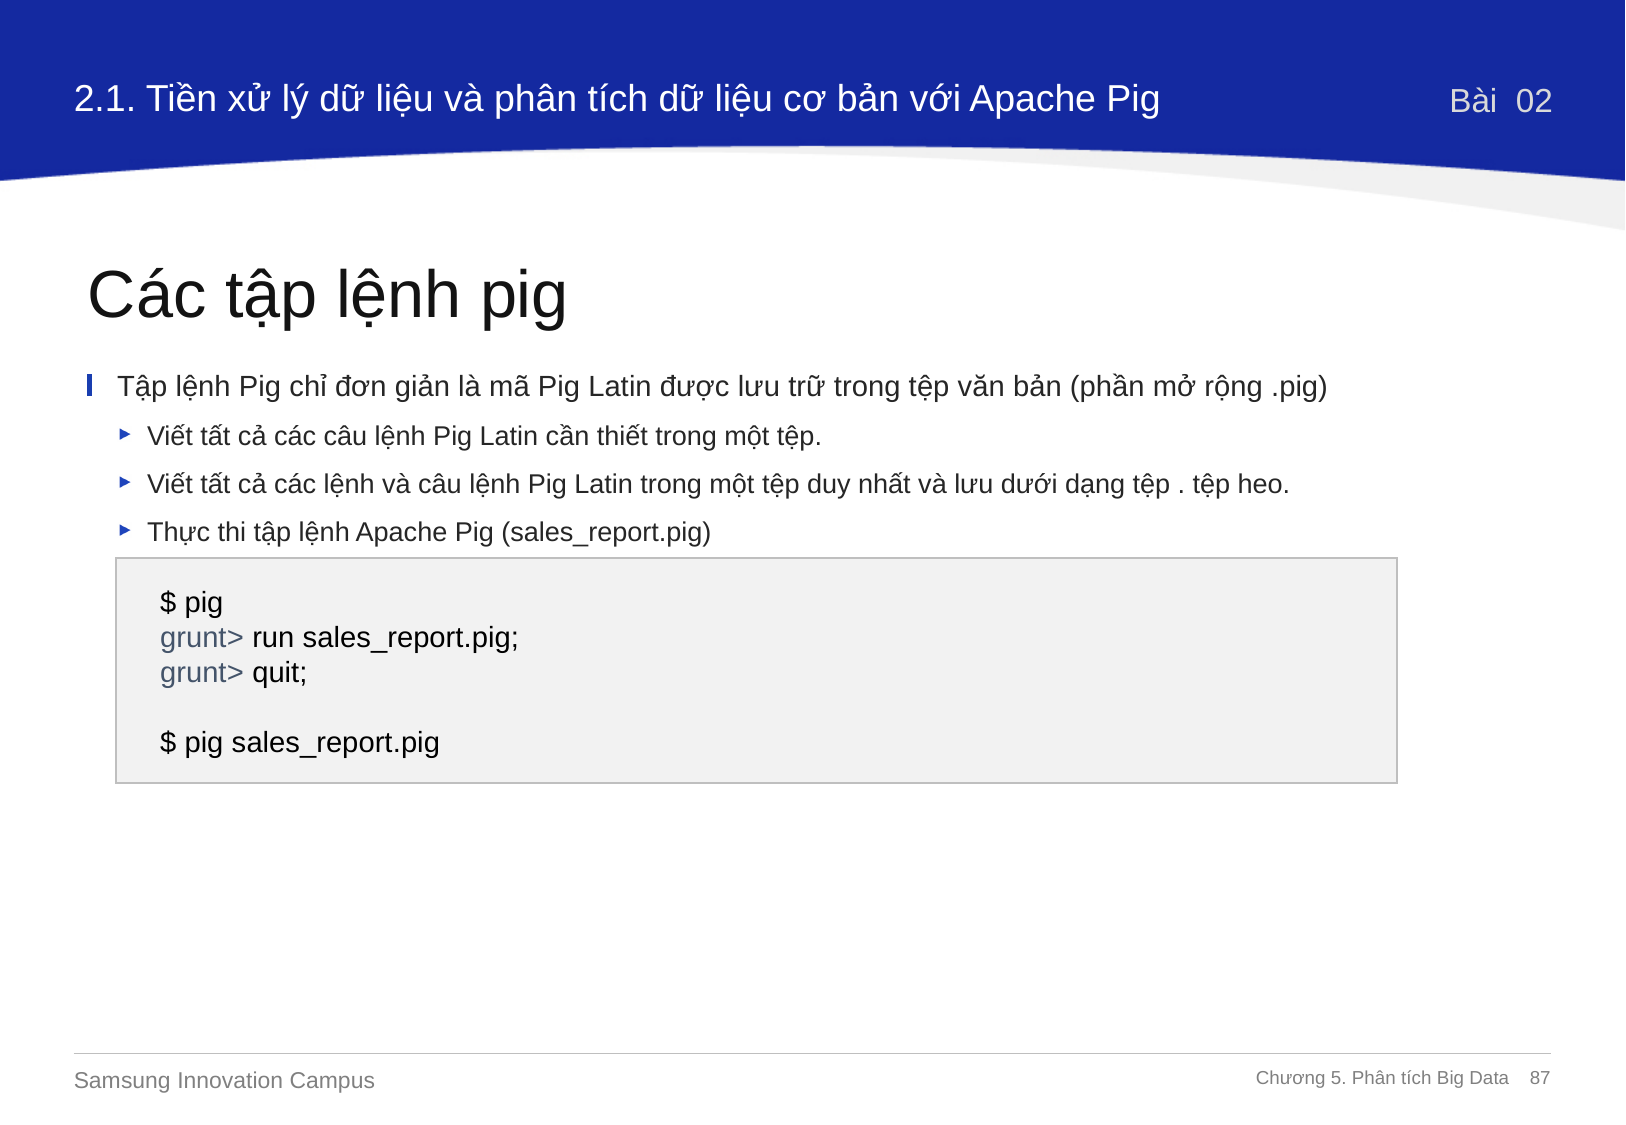

2.1. Tiền xử lý dữ liệu và phân tích dữ liệu cơ bản với Apache Pig
Bài  02
Các tập lệnh pig
Tập lệnh Pig chỉ đơn giản là mã Pig Latin được lưu trữ trong tệp văn bản (phần mở rộng .pig)
Viết tất cả các câu lệnh Pig Latin cần thiết trong một tệp.
Viết tất cả các lệnh và câu lệnh Pig Latin trong một tệp duy nhất và lưu dưới dạng tệp . tệp heo.
Thực thi tập lệnh Apache Pig (sales_report.pig)
$ pig
grunt> run sales_report.pig;
grunt> quit;

$ pig sales_report.pig